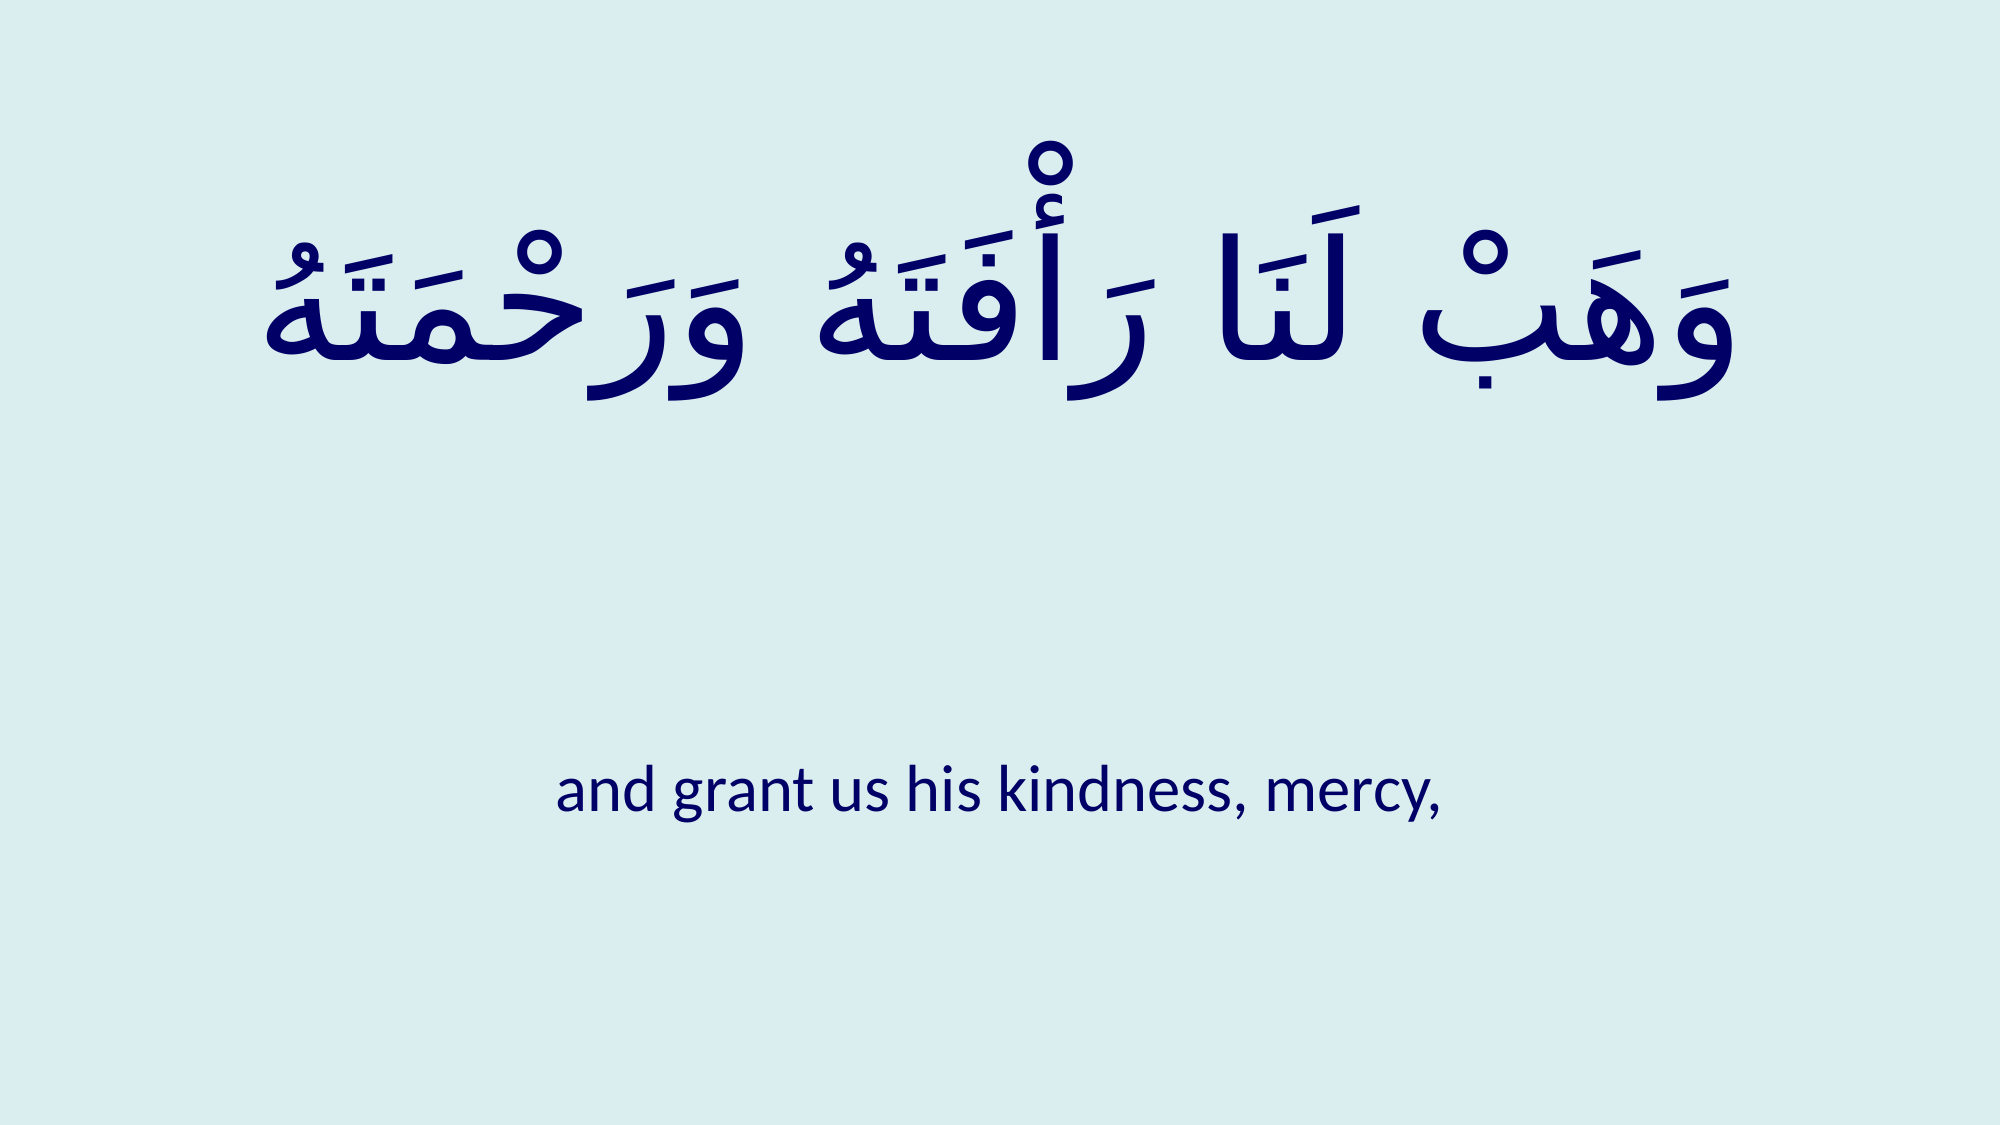

# وَهَبْ لَنَا رَأْفَتَهُ وَرَحْمَتَهُ
and grant us his kindness, mercy,